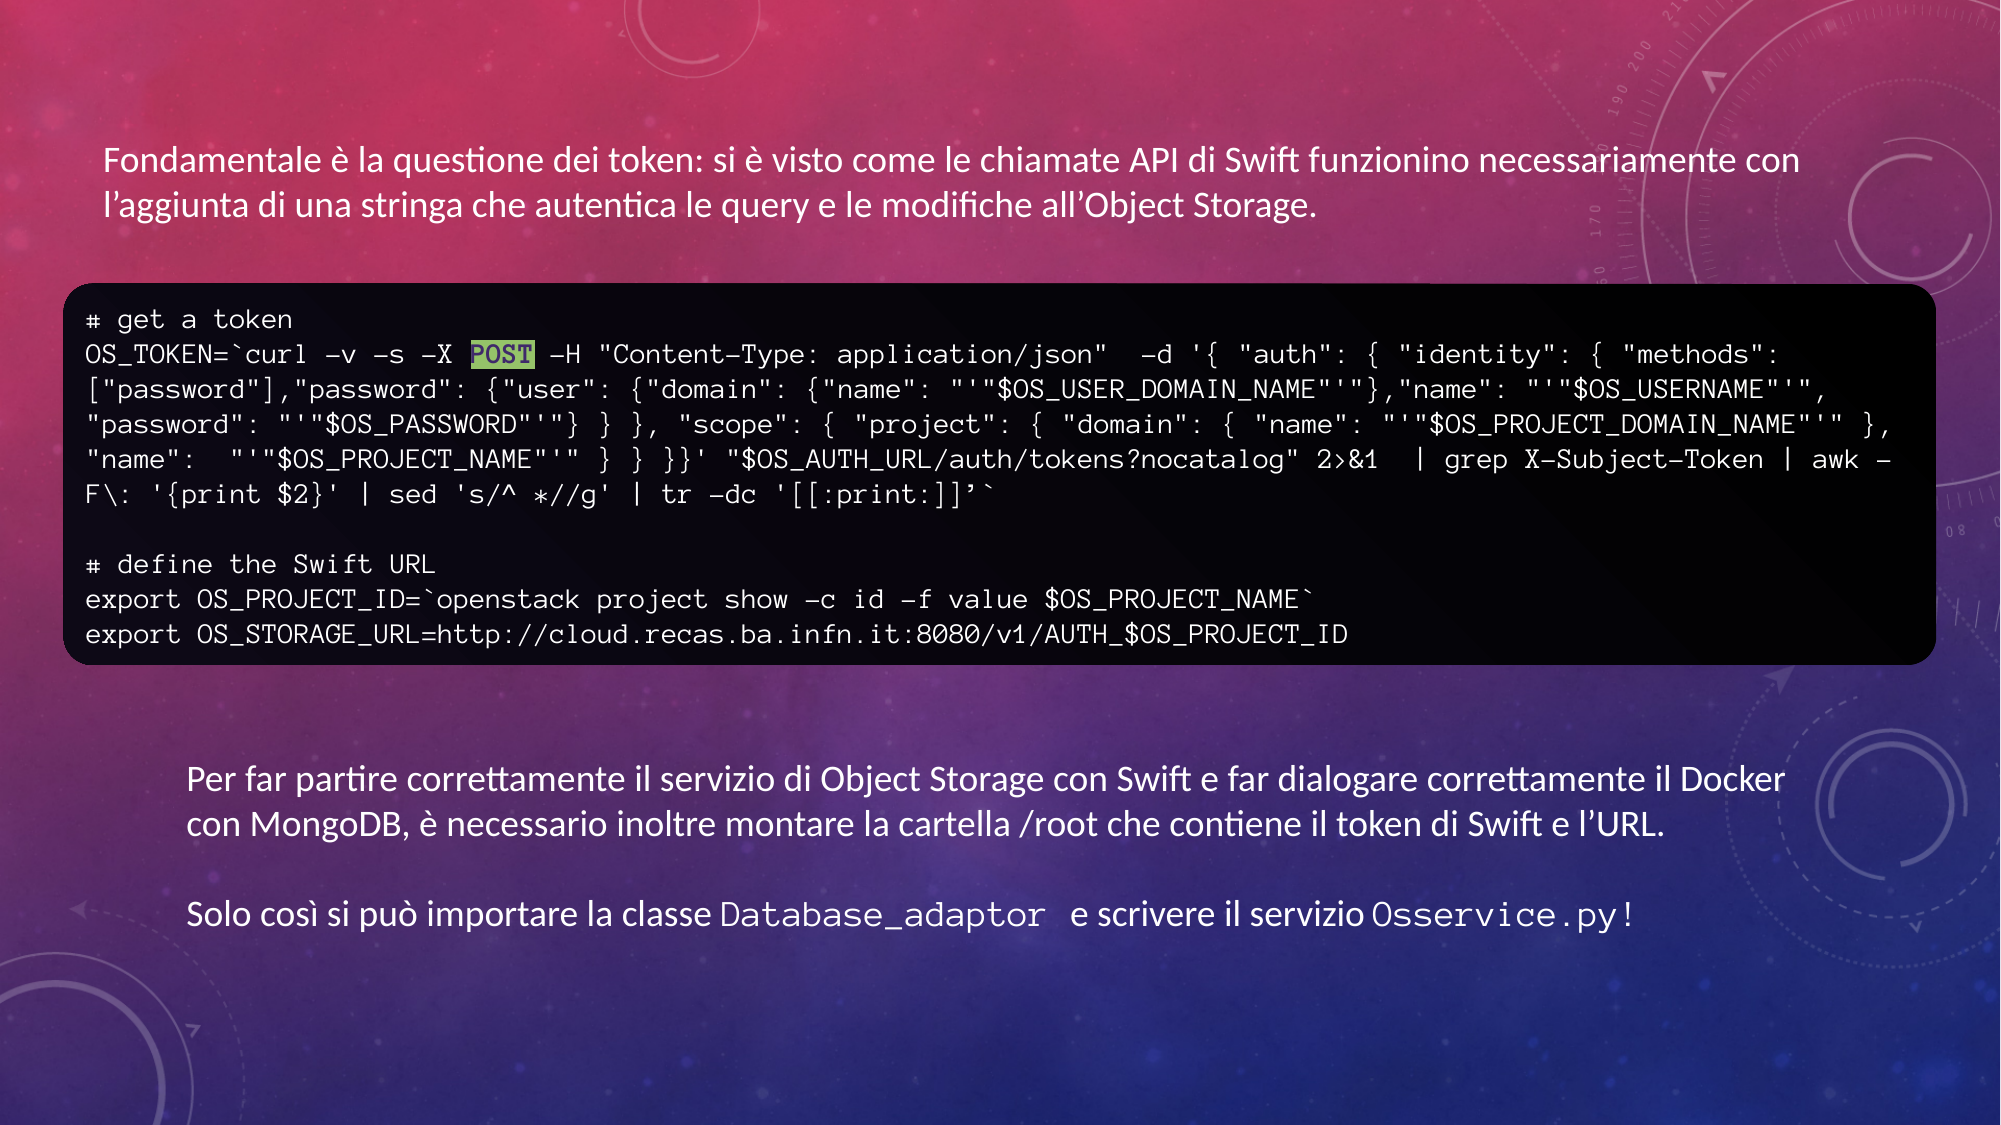

Fondamentale è la questione dei token: si è visto come le chiamate API di Swift funzionino necessariamente con l’aggiunta di una stringa che autentica le query e le modifiche all’Object Storage.
# get a token
OS_TOKEN=`curl -v -s -X POST -H "Content-Type: application/json"  -d '{​​​​​​​ "auth": {​​​​​​​ "identity": {​​​​​​​ "methods": ["password"],"password": {​​​​​​​"user": {​​​​​​​"domain": {​​​​​​​"name": "'"$OS_USER_DOMAIN_NAME"'"}​​​​​​​,"name": "'"$OS_USERNAME"'", "password": "'"$OS_PASSWORD"'"}​​​​​​​ }​​​​​​​ }​​​​​​​, "scope": {​​​​​​​ "project": {​​​​​​​ "domain": {​​​​​​​ "name": "'"$OS_PROJECT_DOMAIN_NAME"'" }​​​​​​​, "name":  "'"$OS_PROJECT_NAME"'" }​​​​​​​ }​​​​​​​ }​​​​​​​}​​​​​​​' "$OS_AUTH_URL/auth/tokens?nocatalog" 2>&1  | grep X-Subject-Token | awk -F\: '{​​​​​​​print $2}​​​​​​​' | sed 's/^ *//g' | tr -dc '[[:print:]]’`

# define the Swift URL
export OS_PROJECT_ID=`openstack project show -c id -f value $OS_PROJECT_NAME`
export OS_STORAGE_URL=http://cloud.recas.ba.infn.it:8080/v1/AUTH_$OS_PROJECT_ID
Per far partire correttamente il servizio di Object Storage con Swift e far dialogare correttamente il Docker con MongoDB, è necessario inoltre montare la cartella /root che contiene il token di Swift e l’URL.

Solo così si può importare la classe Database_adaptor e scrivere il servizio Osservice.py!